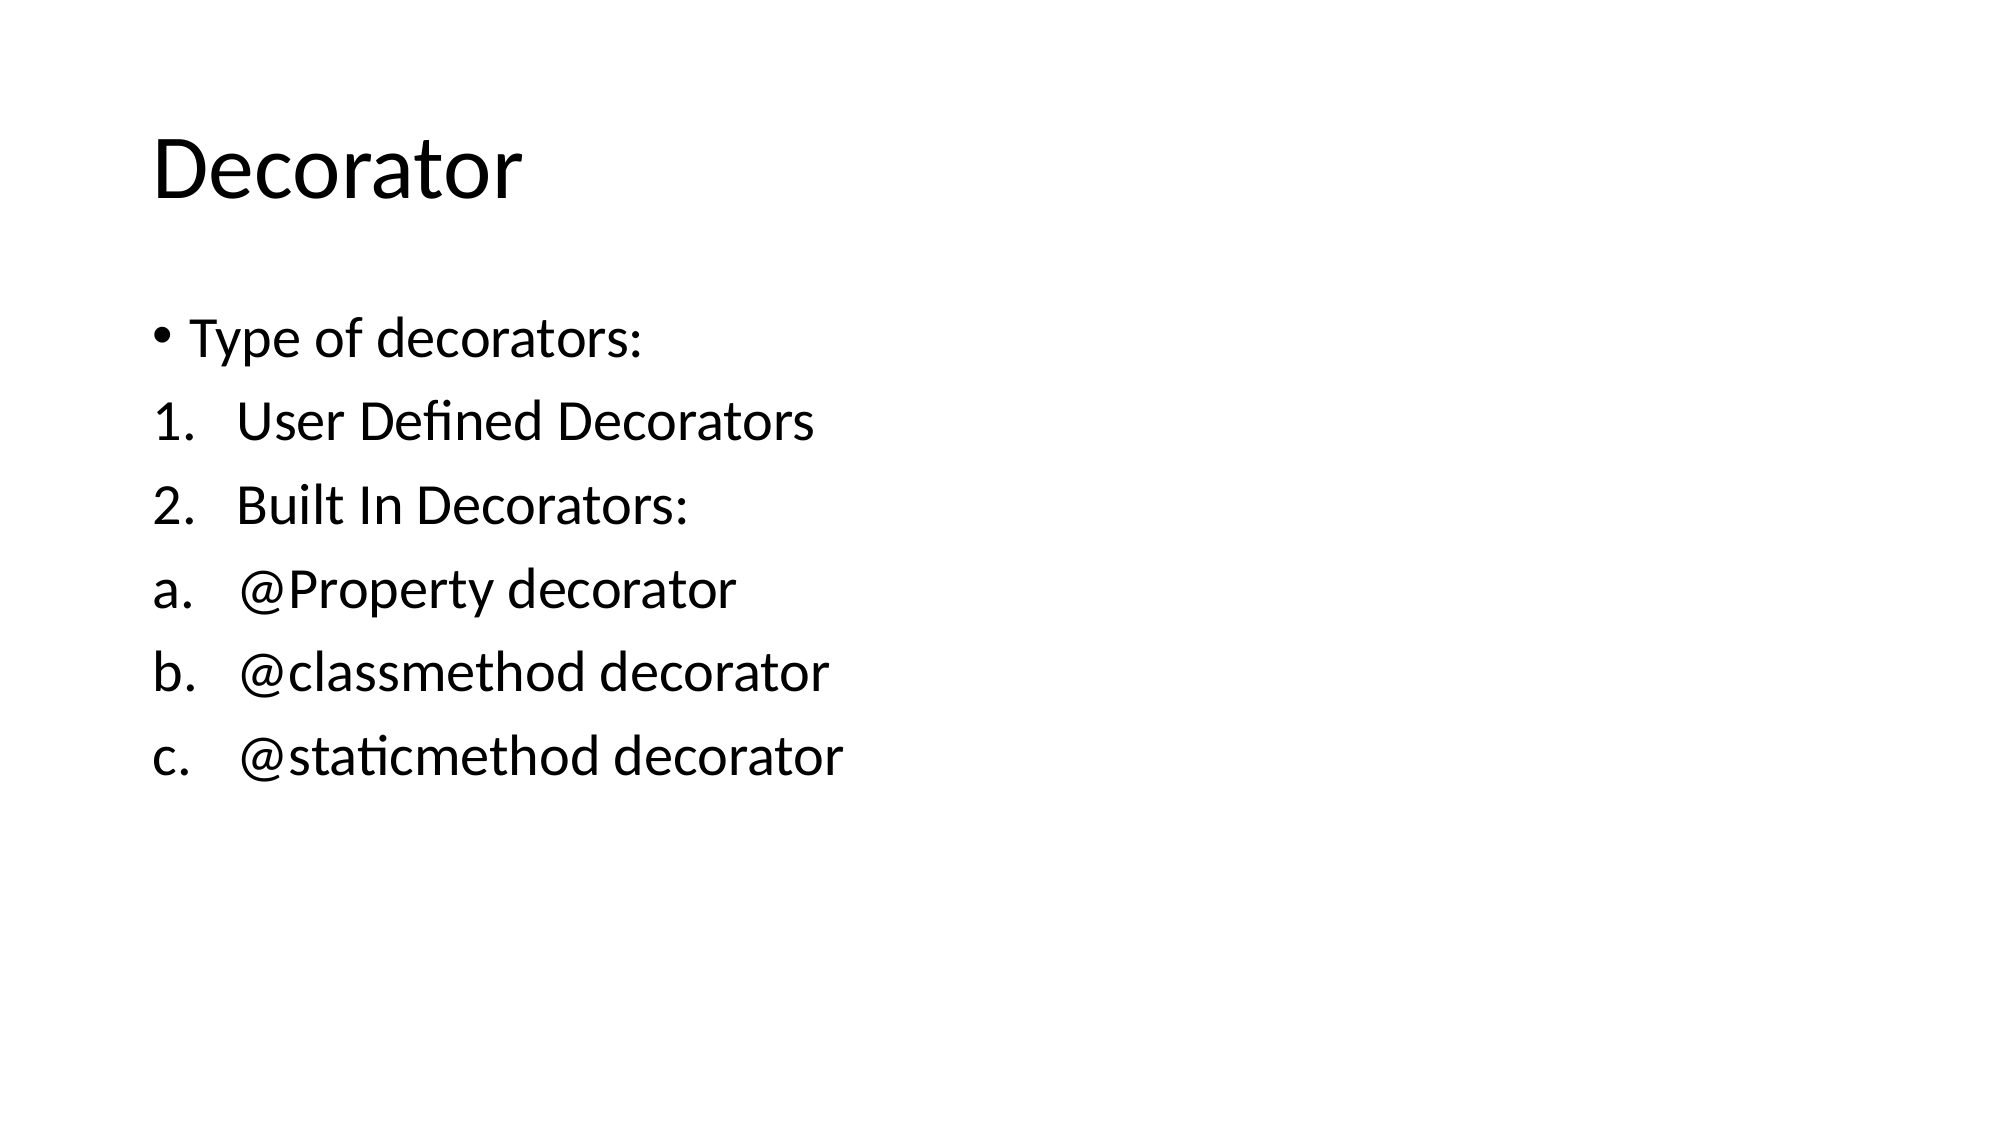

# Decorator
Type of decorators:
User Defined Decorators
Built In Decorators:
@Property decorator
@classmethod decorator
@staticmethod decorator